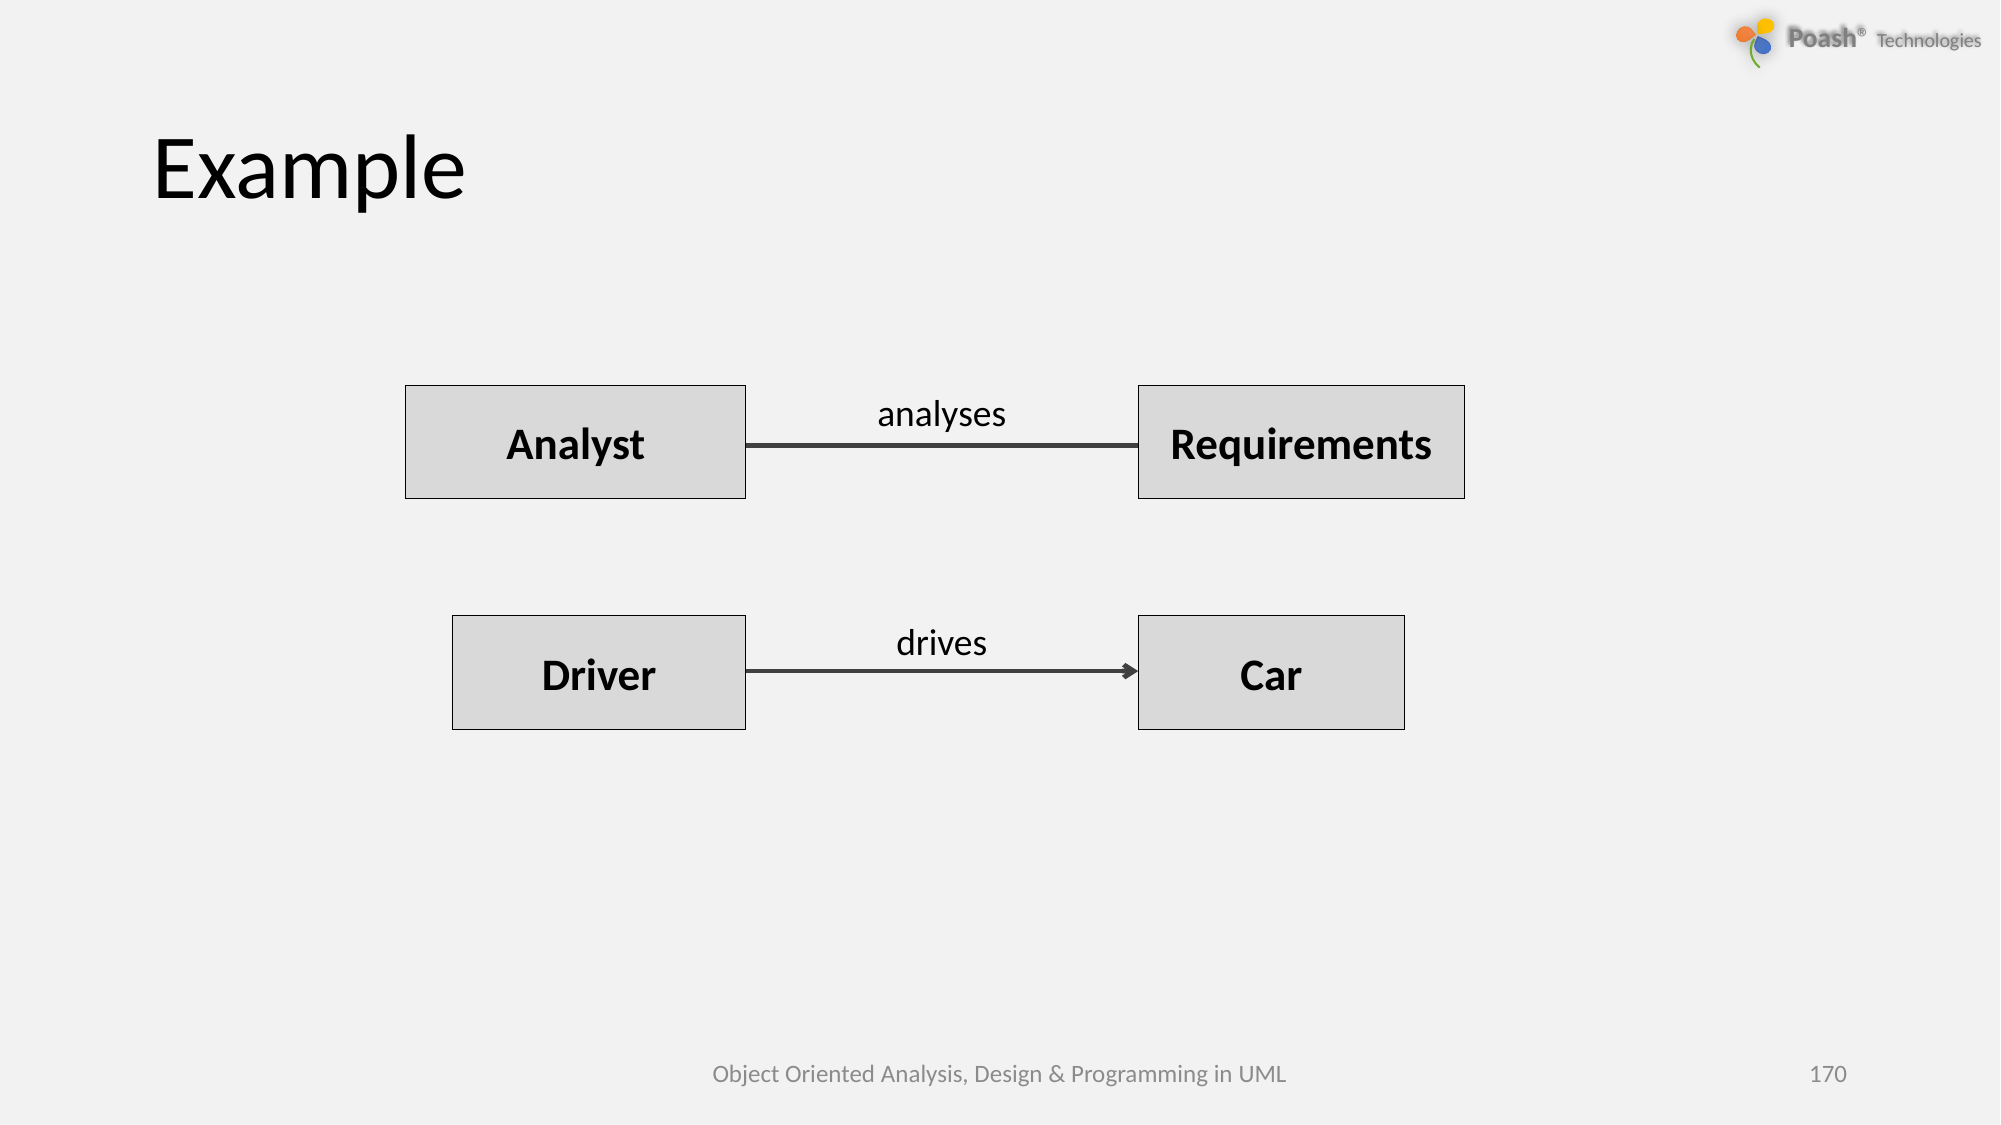

# Example
analyses
Analyst
Requirements
drives
Driver
Car
Object Oriented Analysis, Design & Programming in UML
170